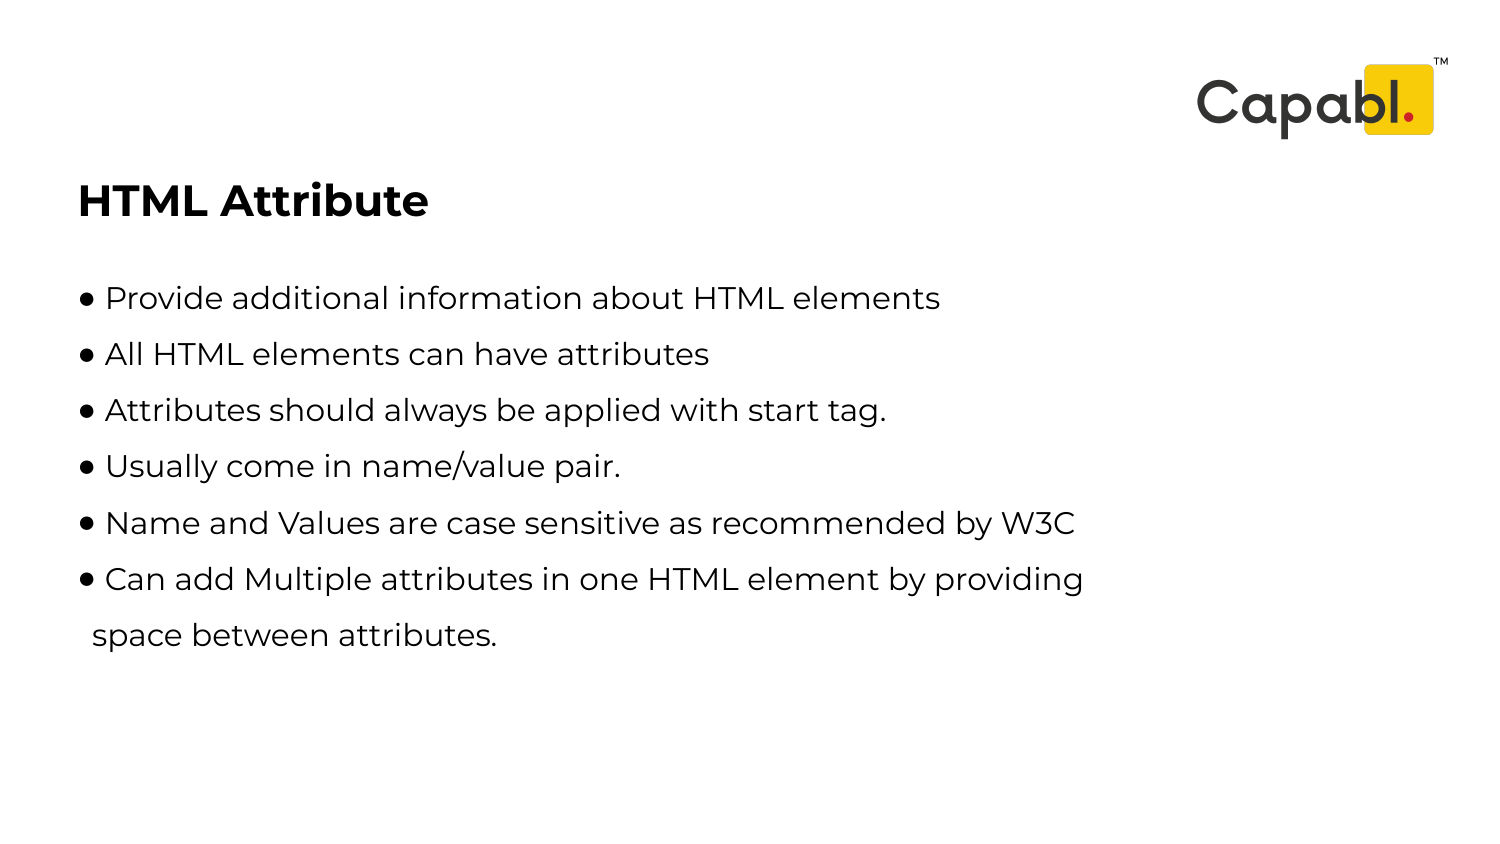

HTML Attribute
# Provide additional information about HTML elements
 All HTML elements can have attributes
 Attributes should always be applied with start tag.
 Usually come in name/value pair.
 Name and Values are case sensitive as recommended by W3C
 Can add Multiple attributes in one HTML element by providing space between attributes.